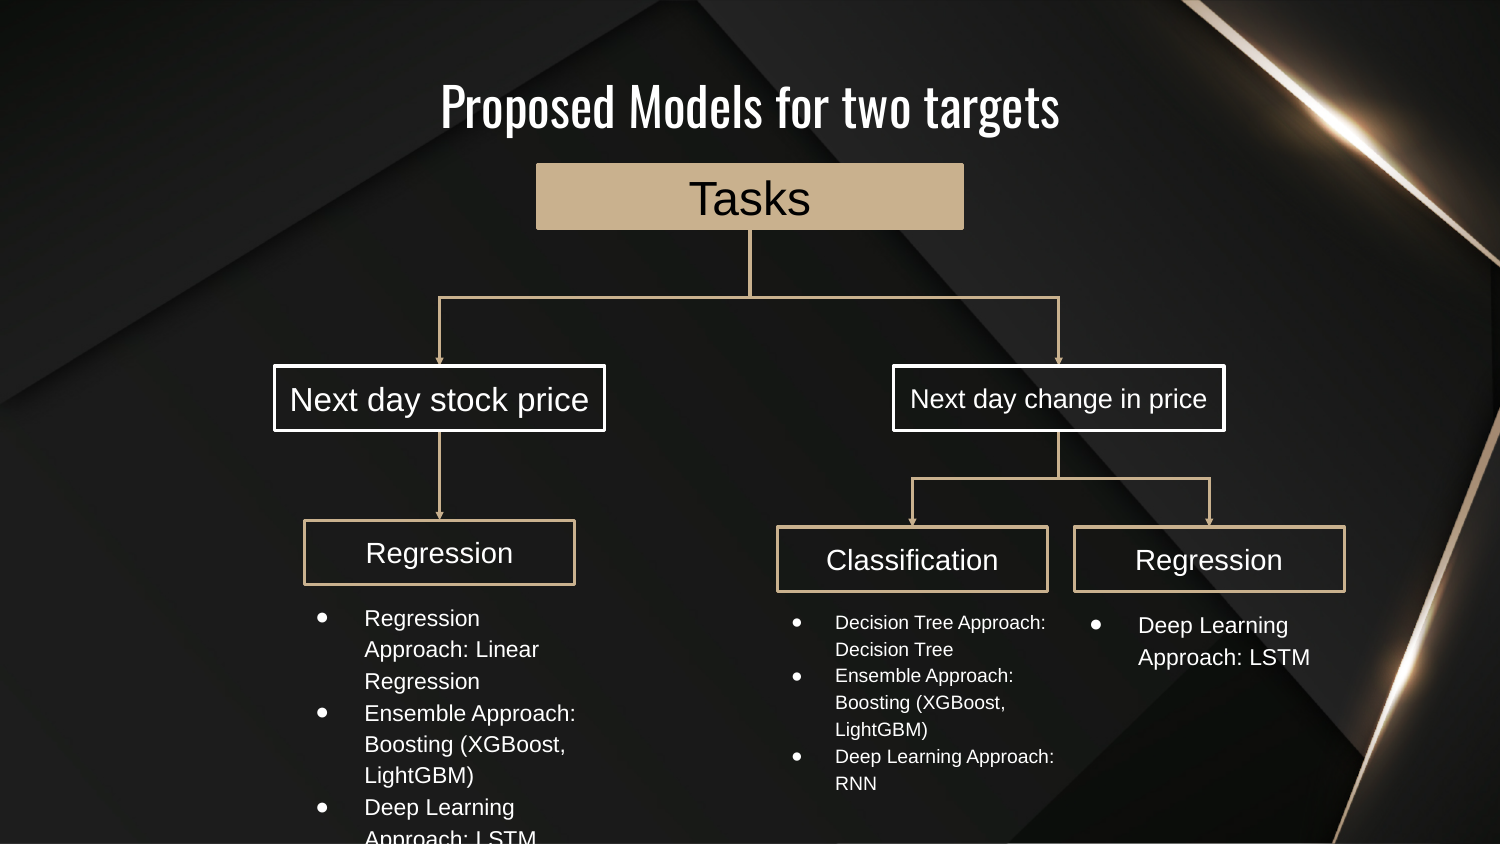

# Proposed Models for two targets

Tasks
Next day stock price
Next day change in price
Regression
Classification
Regression
Regression Approach: Linear Regression
Ensemble Approach: Boosting (XGBoost, LightGBM)
Deep Learning Approach: LSTM
Decision Tree Approach: Decision Tree
Ensemble Approach: Boosting (XGBoost, LightGBM)
Deep Learning Approach: RNN
Deep Learning Approach: LSTM